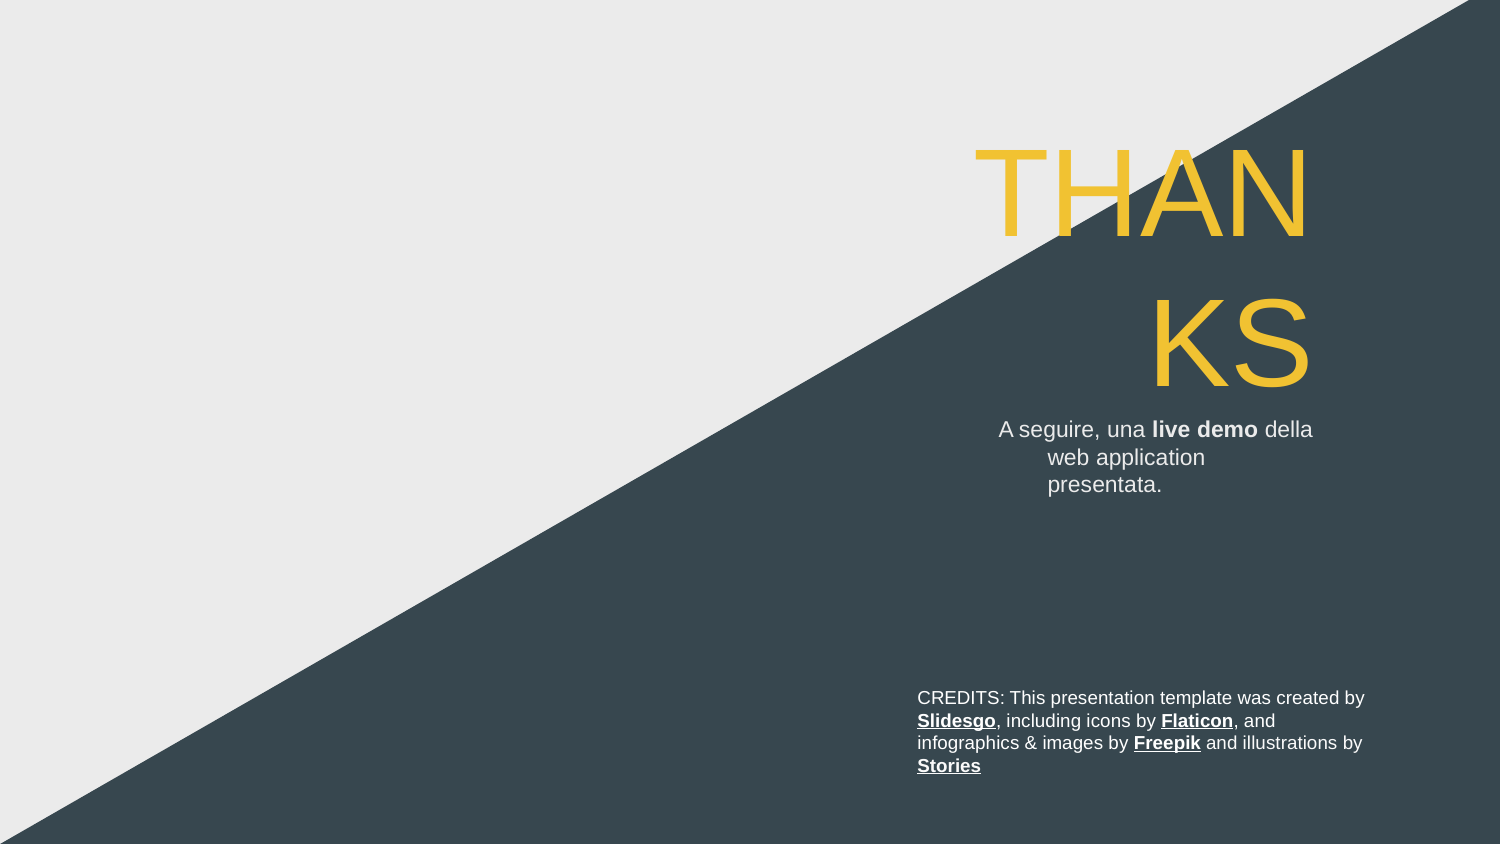

# THANKS
A seguire, una live demo della web application presentata.